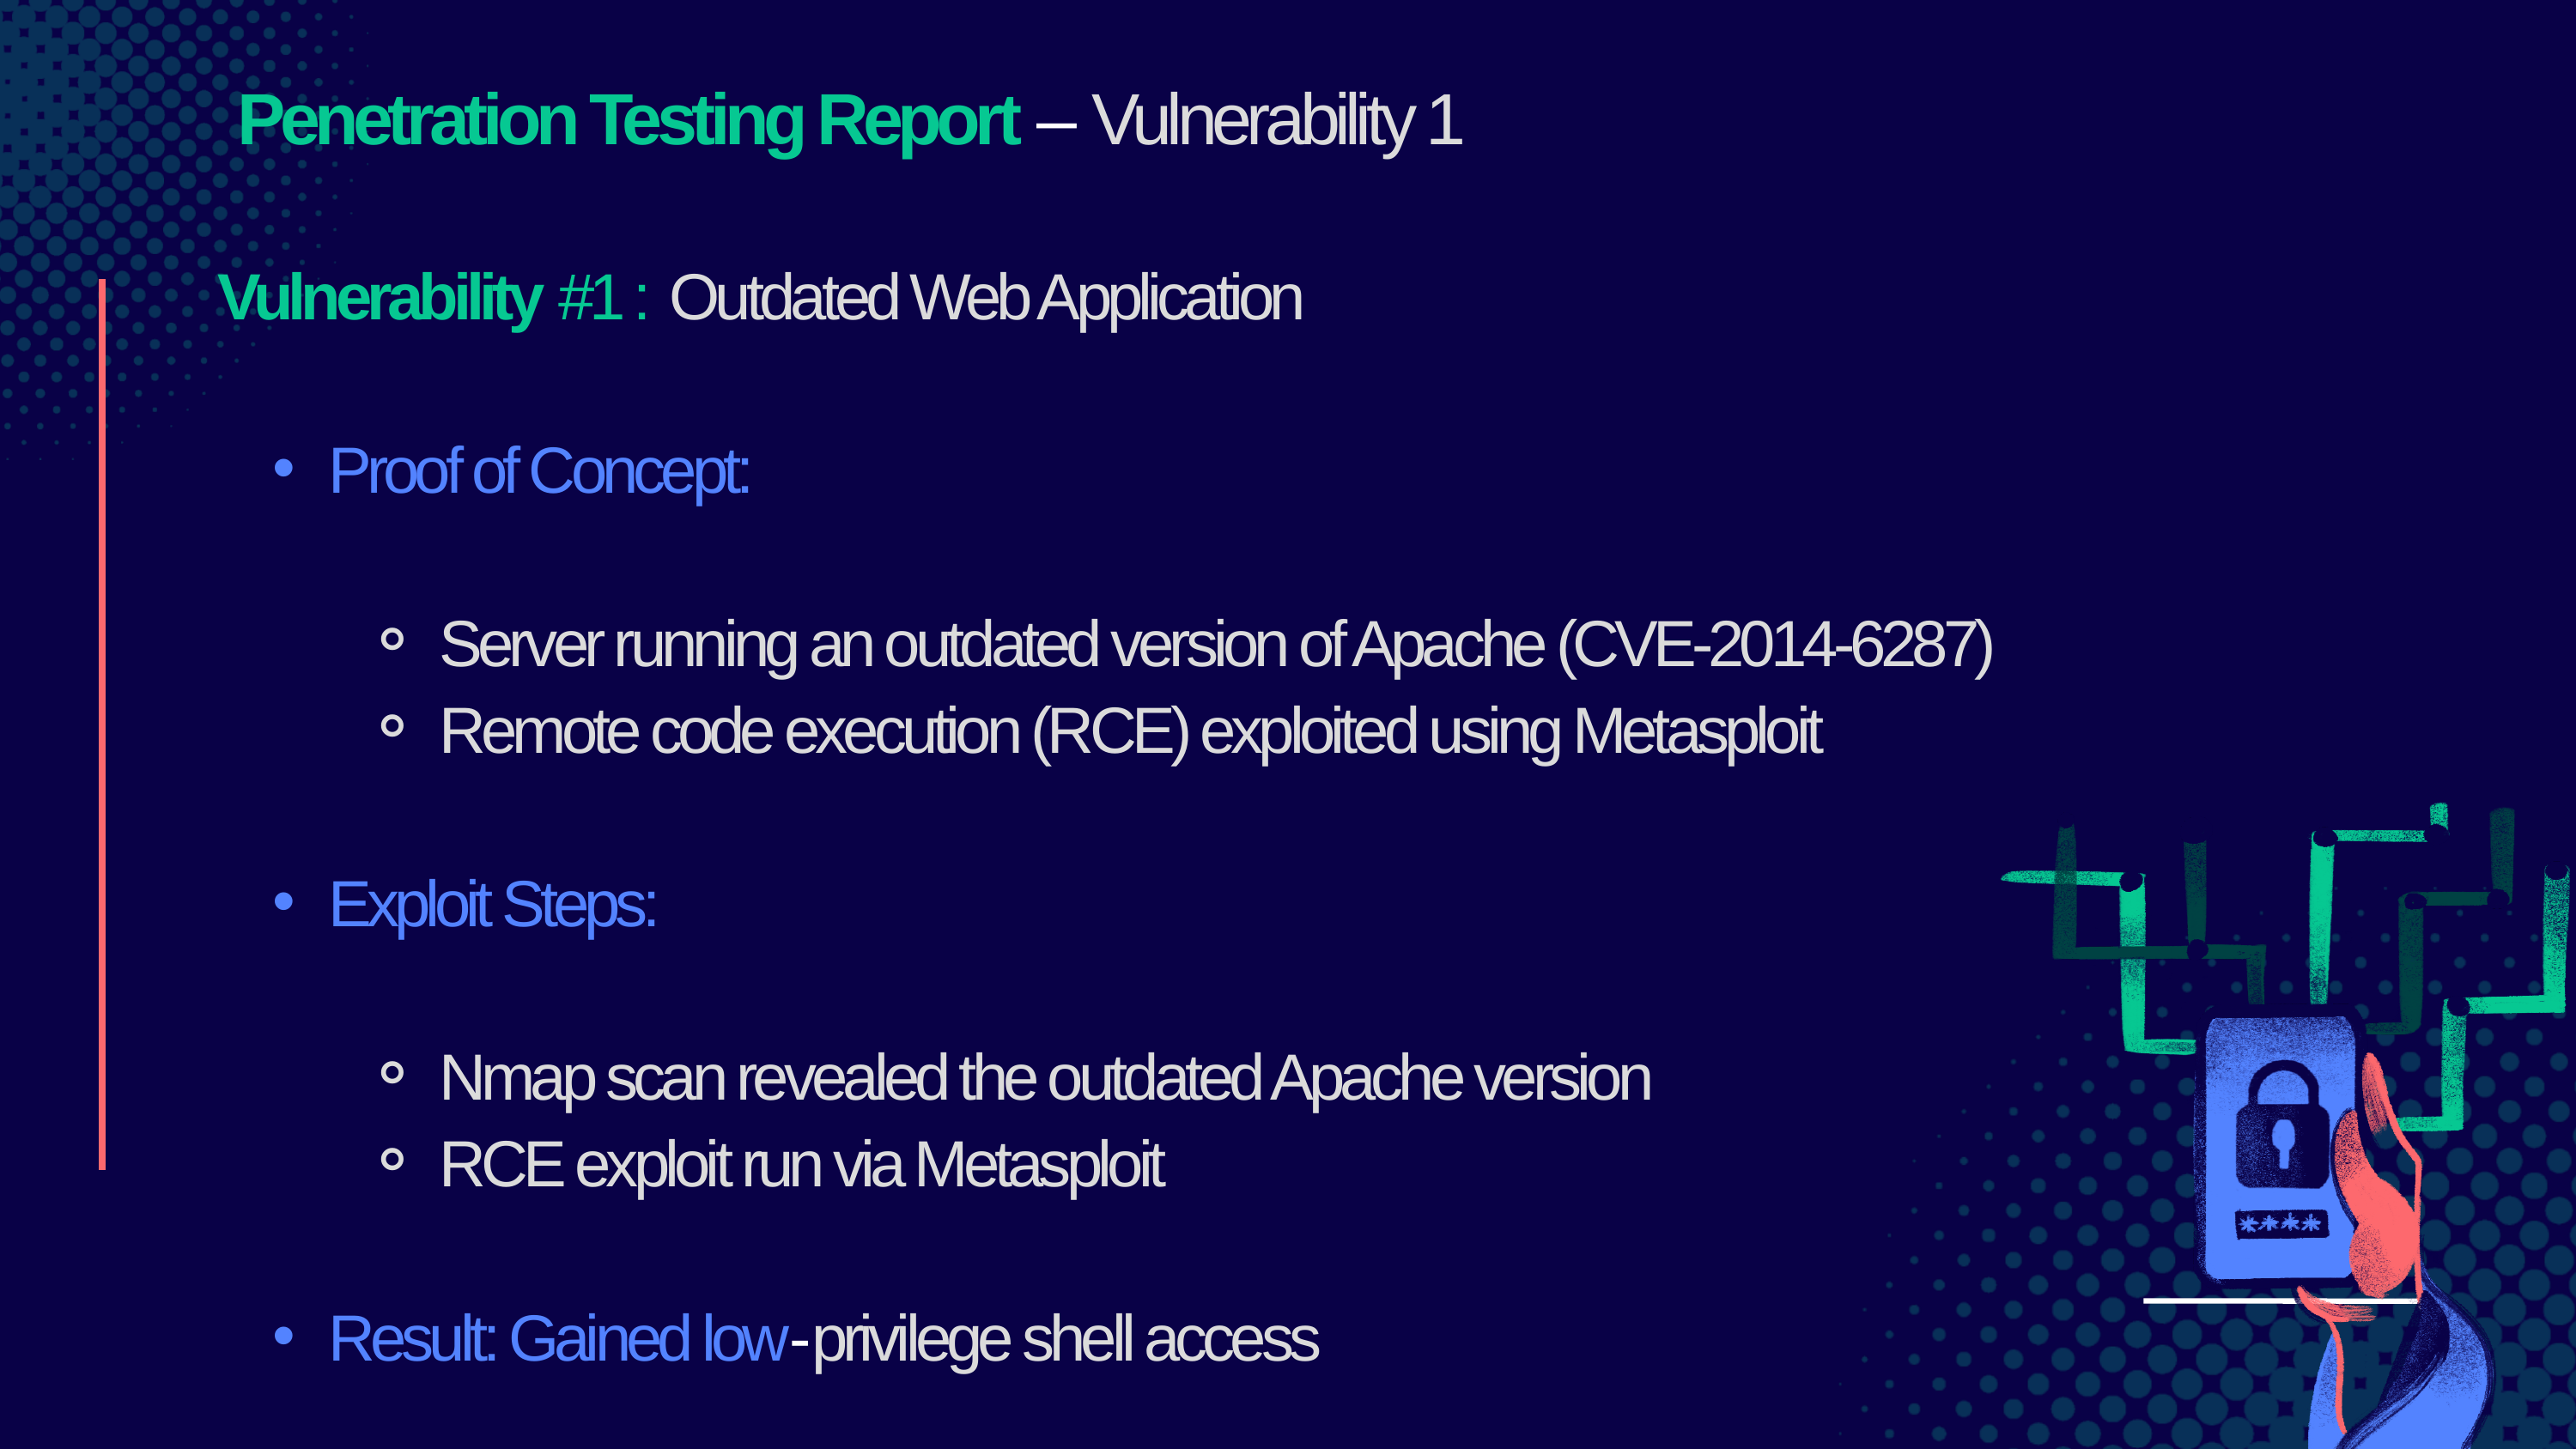

Penetration Testing Report – Vulnerability 1

Vulnerability #1 : Outdated Web Application

Proof of Concept:

Server running an outdated version of Apache (CVE-2014-6287)
Remote code execution (RCE) exploited using Metasploit

Exploit Steps:

Nmap scan revealed the outdated Apache version
RCE exploit run via Metasploit

Result: Gained low-privilege shell access